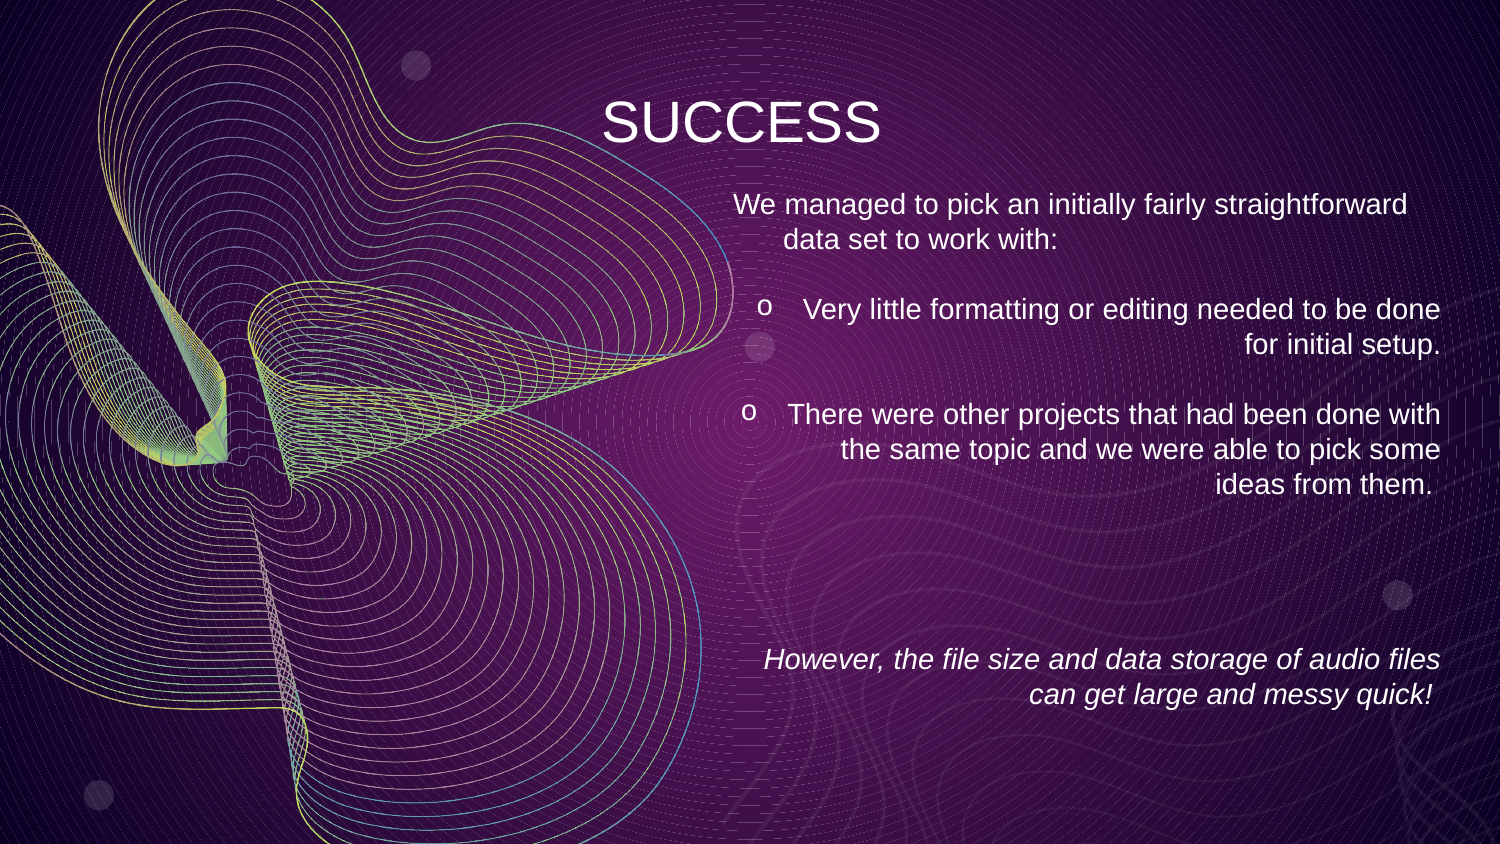

# SUCCESS
We managed to pick an initially fairly straightforward data set to work with:

Very little formatting or editing needed to be done for initial setup.

There were other projects that had been done with the same topic and we were able to pick some ideas from them.

However, the file size and data storage of audio files can get large and messy quick!